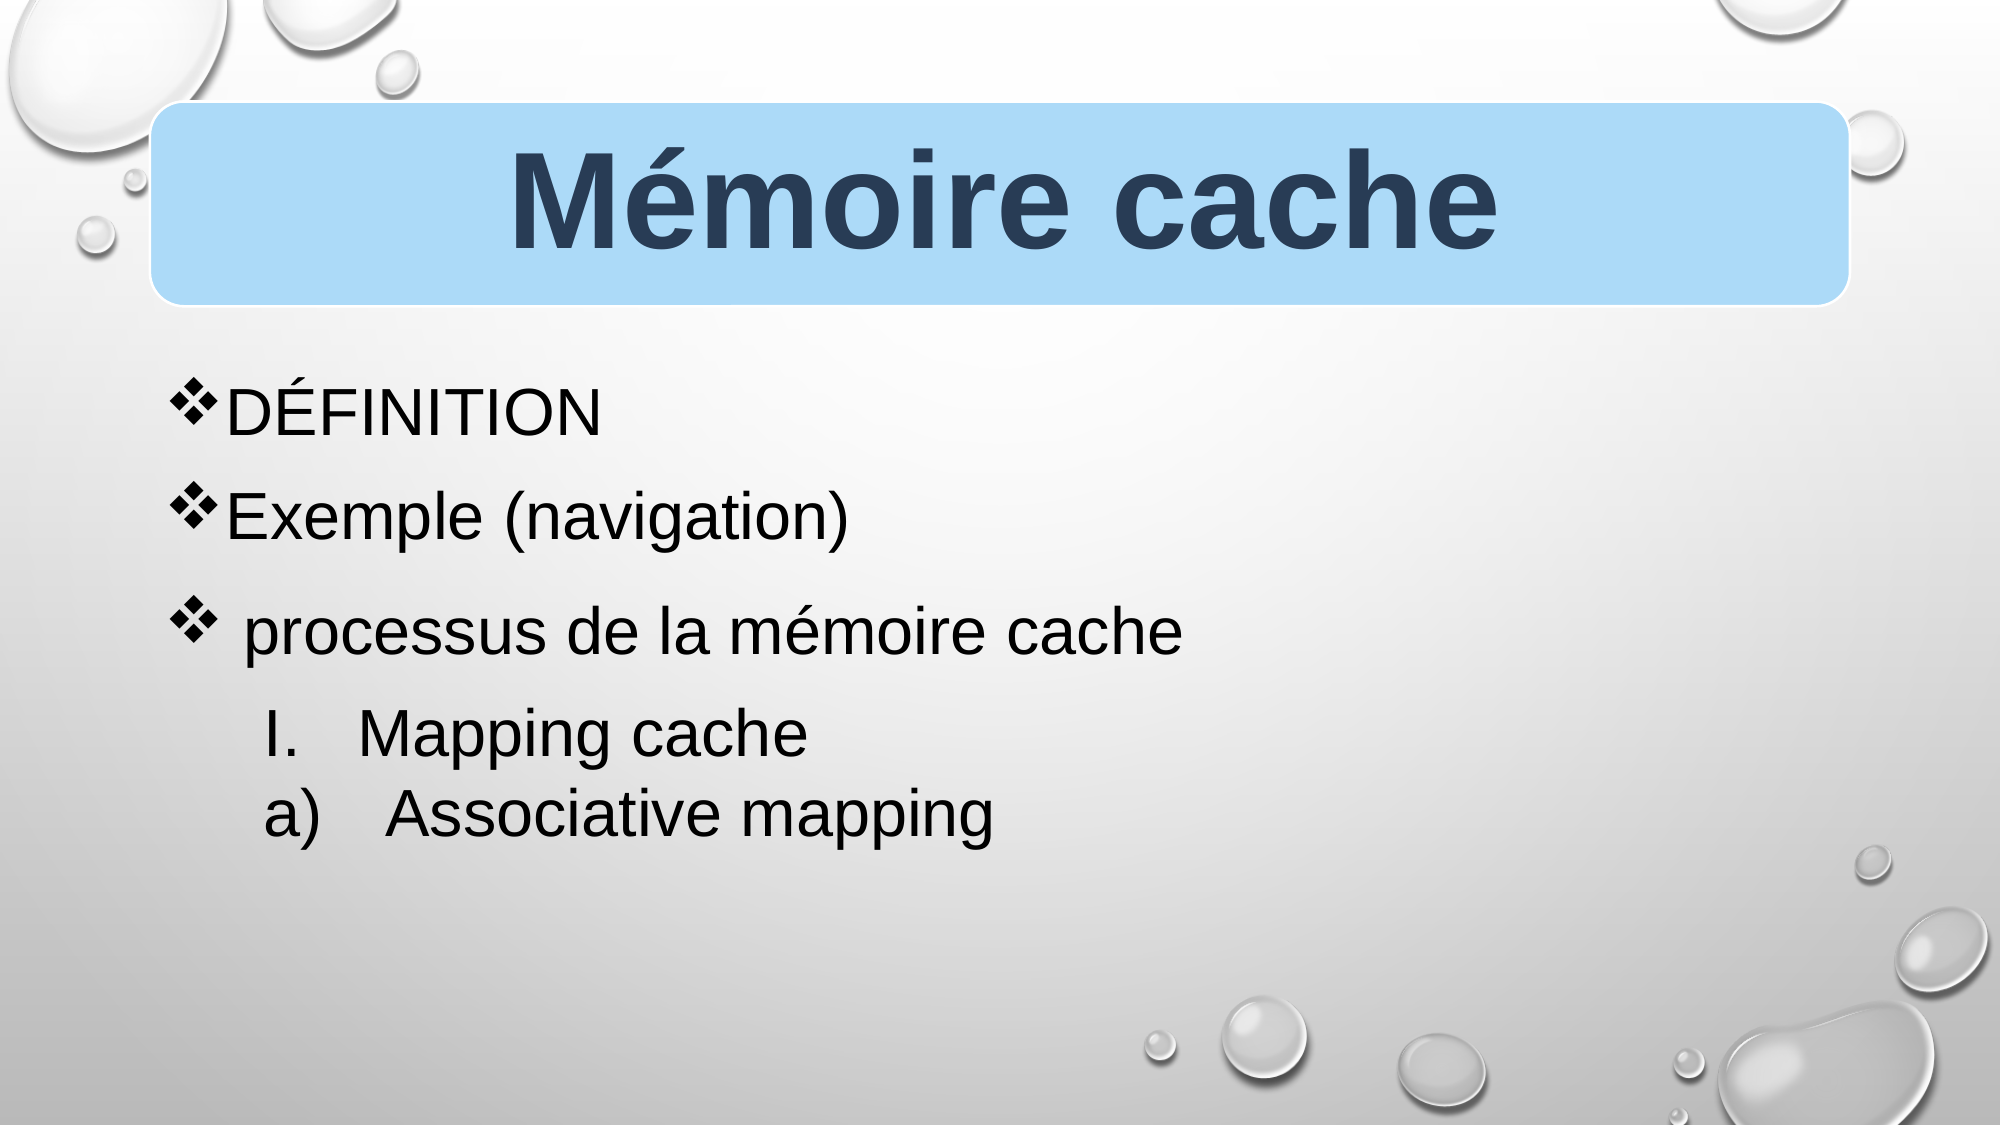

Mémoire cache
Définition

Exemple (navigation)
 processus de la mémoire cache

Mapping cache
  Associative mapping